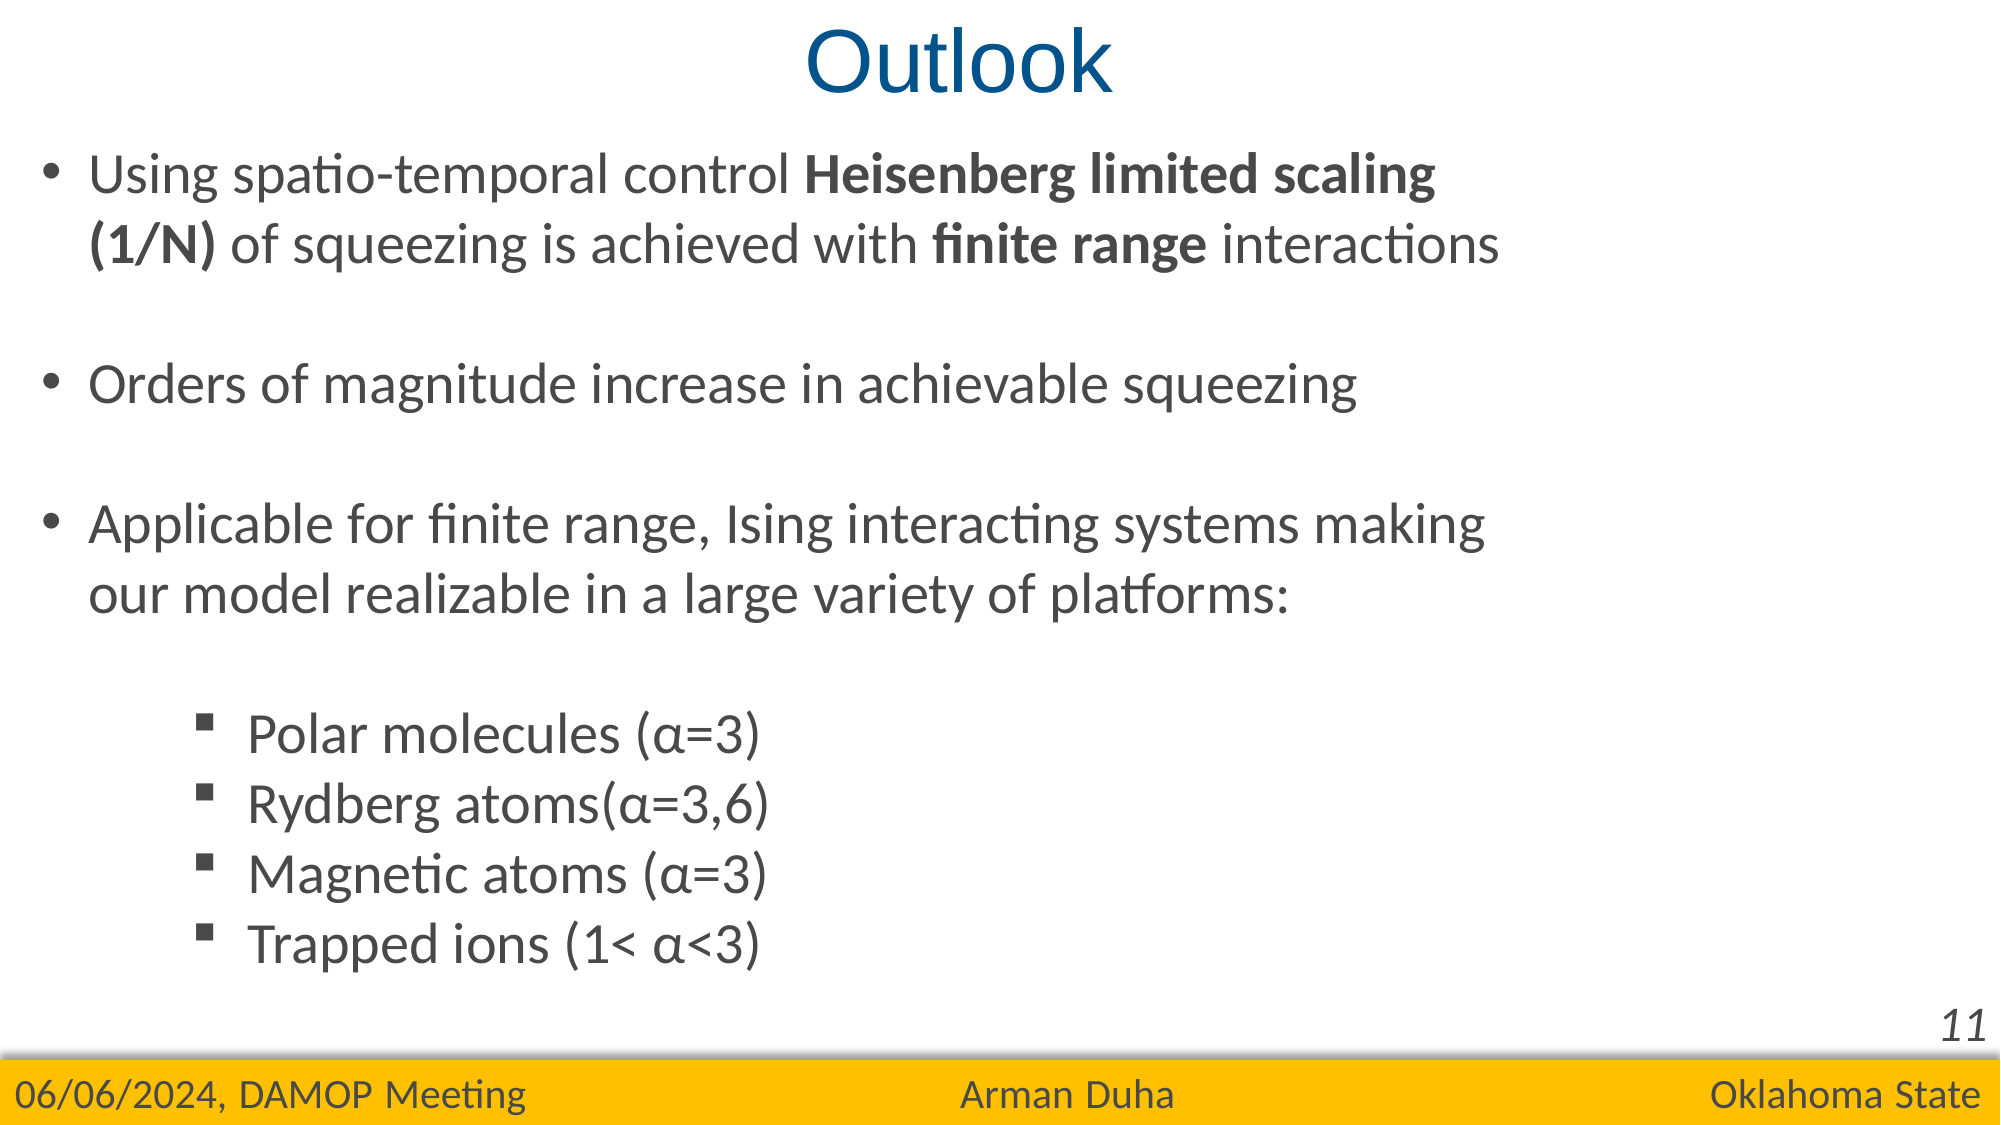

# Outlook

Using spatio-temporal control Heisenberg limited scaling (1/N) of squeezing is achieved with finite range interactions

Orders of magnitude increase in achievable squeezing

Applicable for finite range, Ising interacting systems making our model realizable in a large variety of platforms:

Polar molecules (α=3)
Rydberg atoms(α=3,6)
Magnetic atoms (α=3)
Trapped ions (1< α<3)

11
06/06/2024, DAMOP Meeting                                      Arman Duha                                               Oklahoma State University